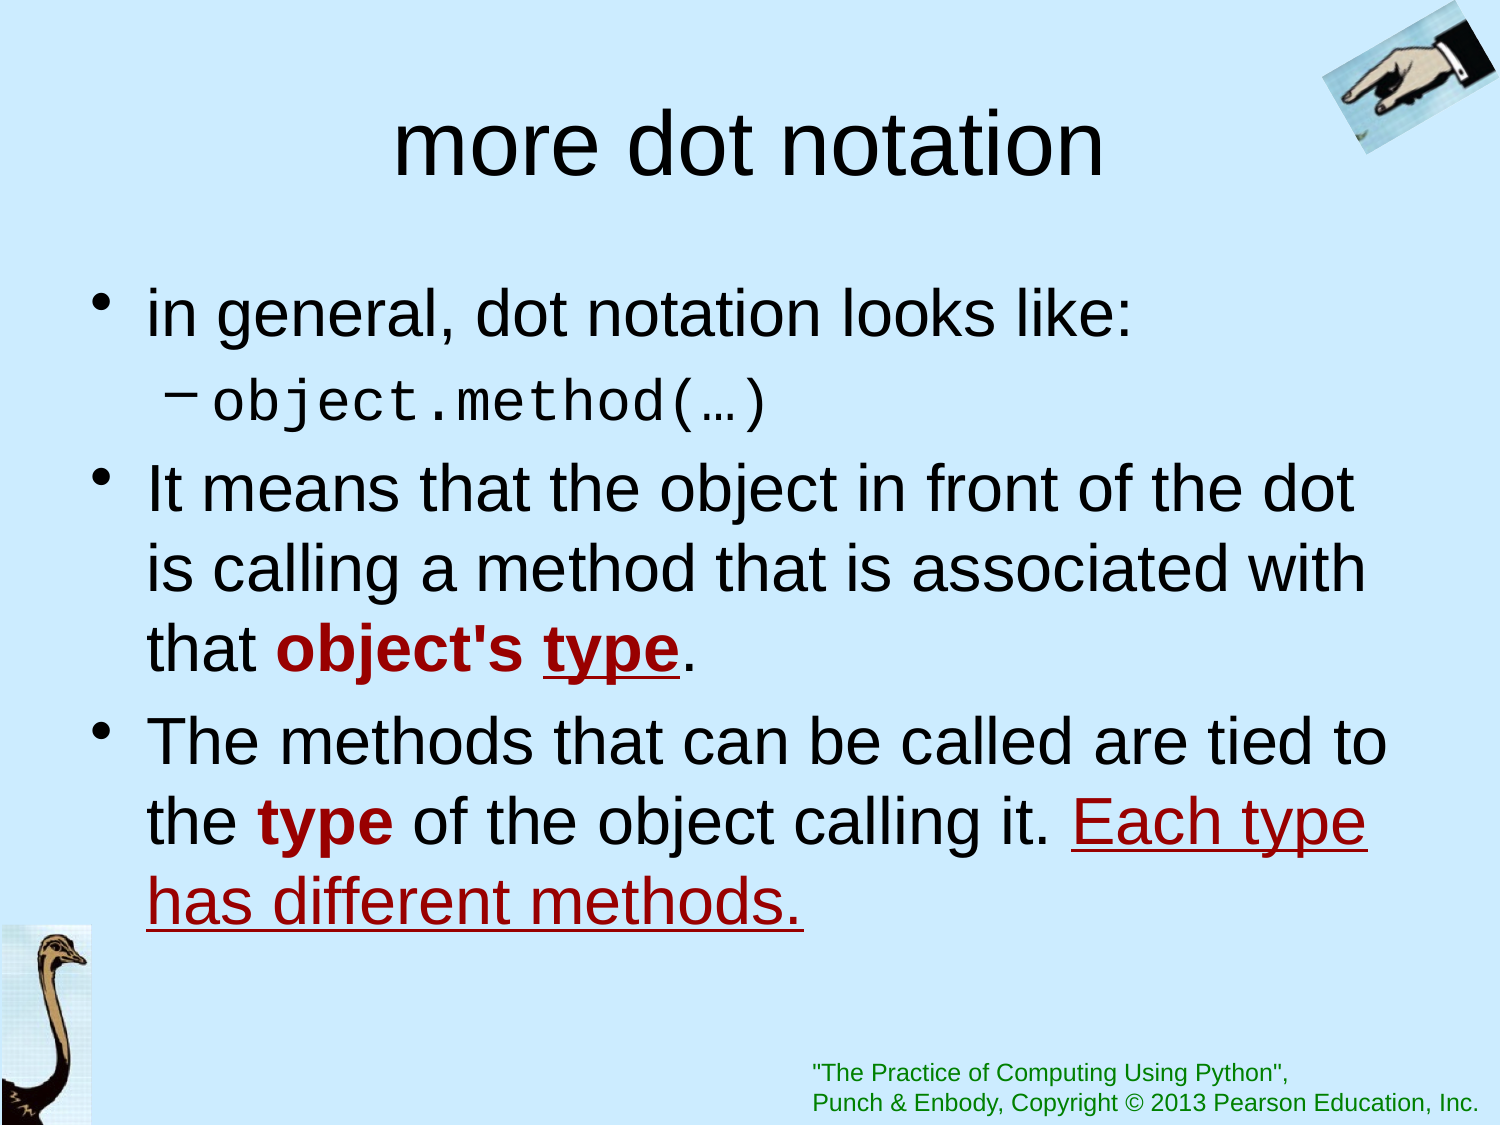

# more dot notation
in general, dot notation looks like:
object.method(…)
It means that the object in front of the dot is calling a method that is associated with that object's type.
The methods that can be called are tied to the type of the object calling it. Each type has different methods.